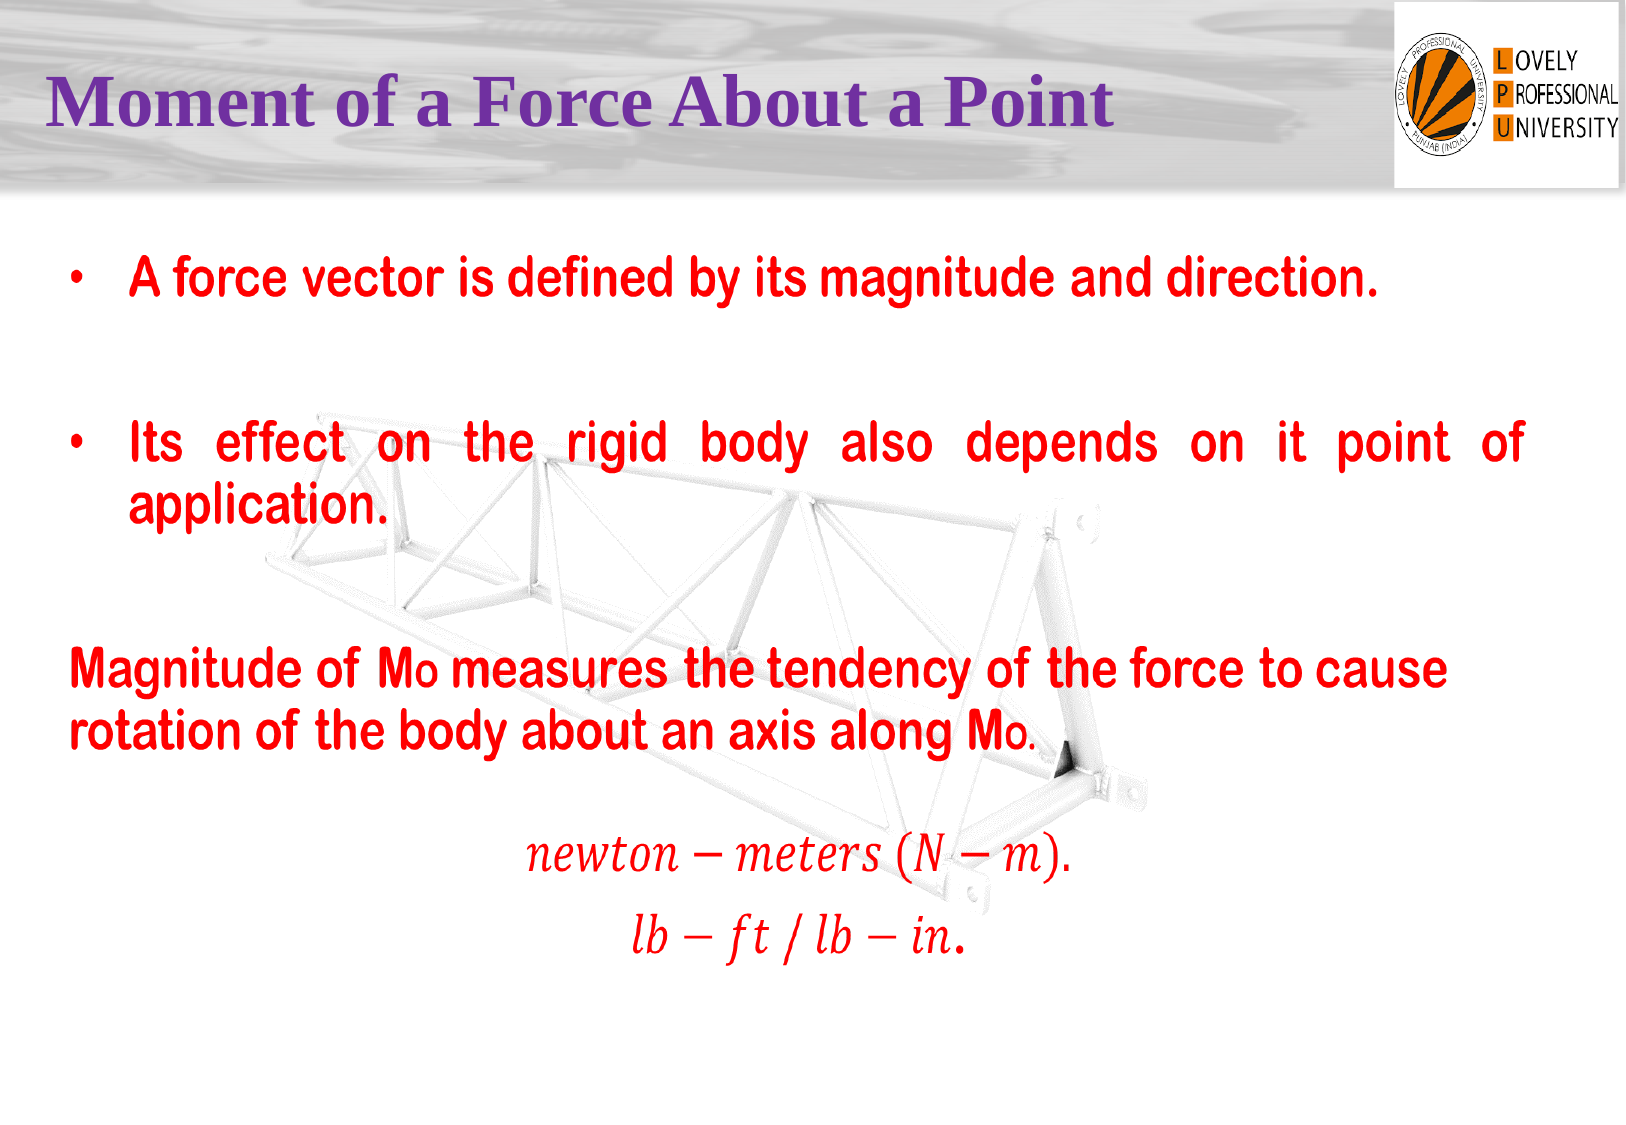

# Moment of a Force About a Point